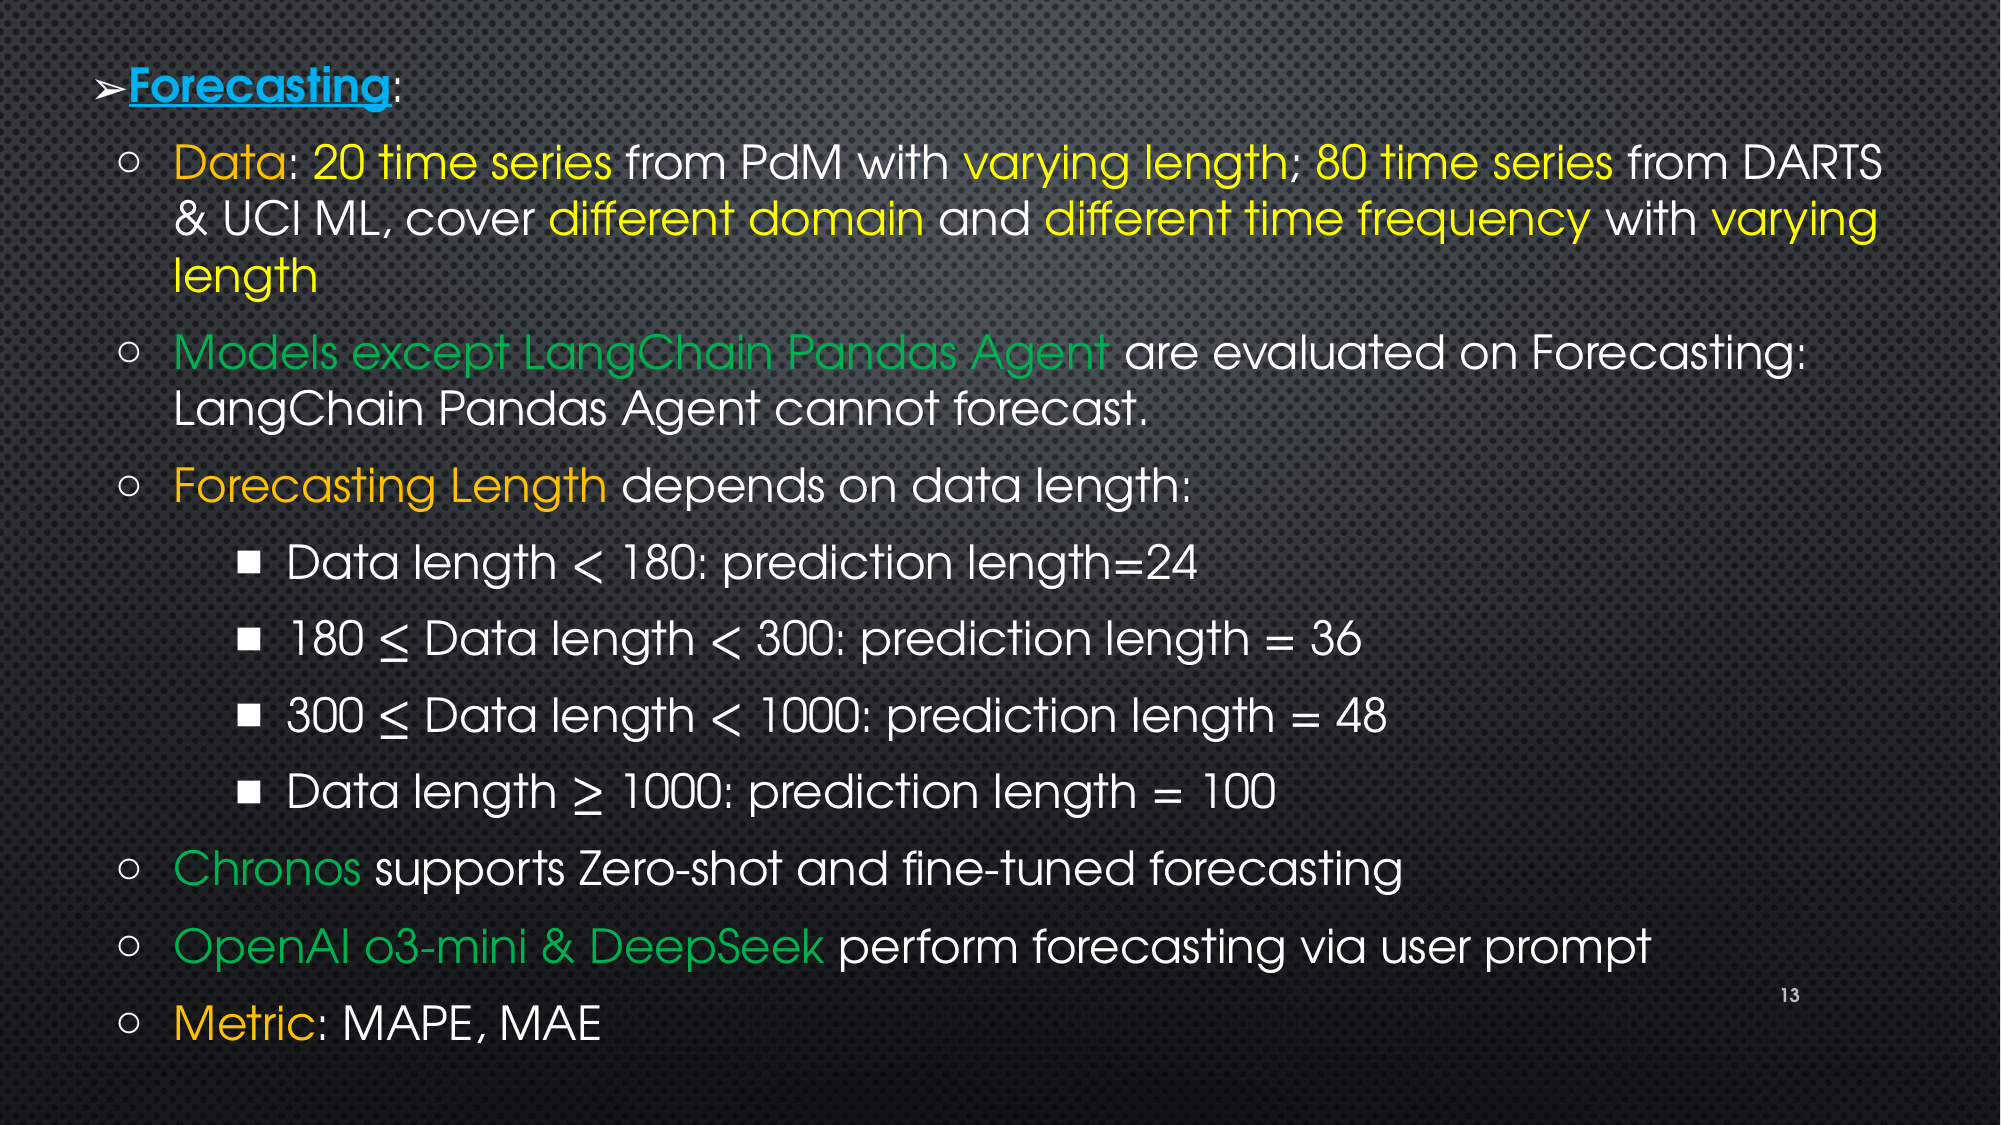

Forecasting:
Data: 20 time series from PdM with varying length; 80 time series from DARTS & UCI ML, cover different domain and different time frequency with varying length
Models except LangChain Pandas Agent are evaluated on Forecasting: LangChain Pandas Agent cannot forecast.
Forecasting Length depends on data length:
Data length < 180: prediction length=24
180 ≤ Data length < 300: prediction length = 36
300 ≤ Data length < 1000: prediction length = 48
Data length ≥ 1000: prediction length = 100
Chronos supports Zero-shot and fine-tuned forecasting
OpenAI o3-mini & DeepSeek perform forecasting via user prompt
Metric: MAPE, MAE
13